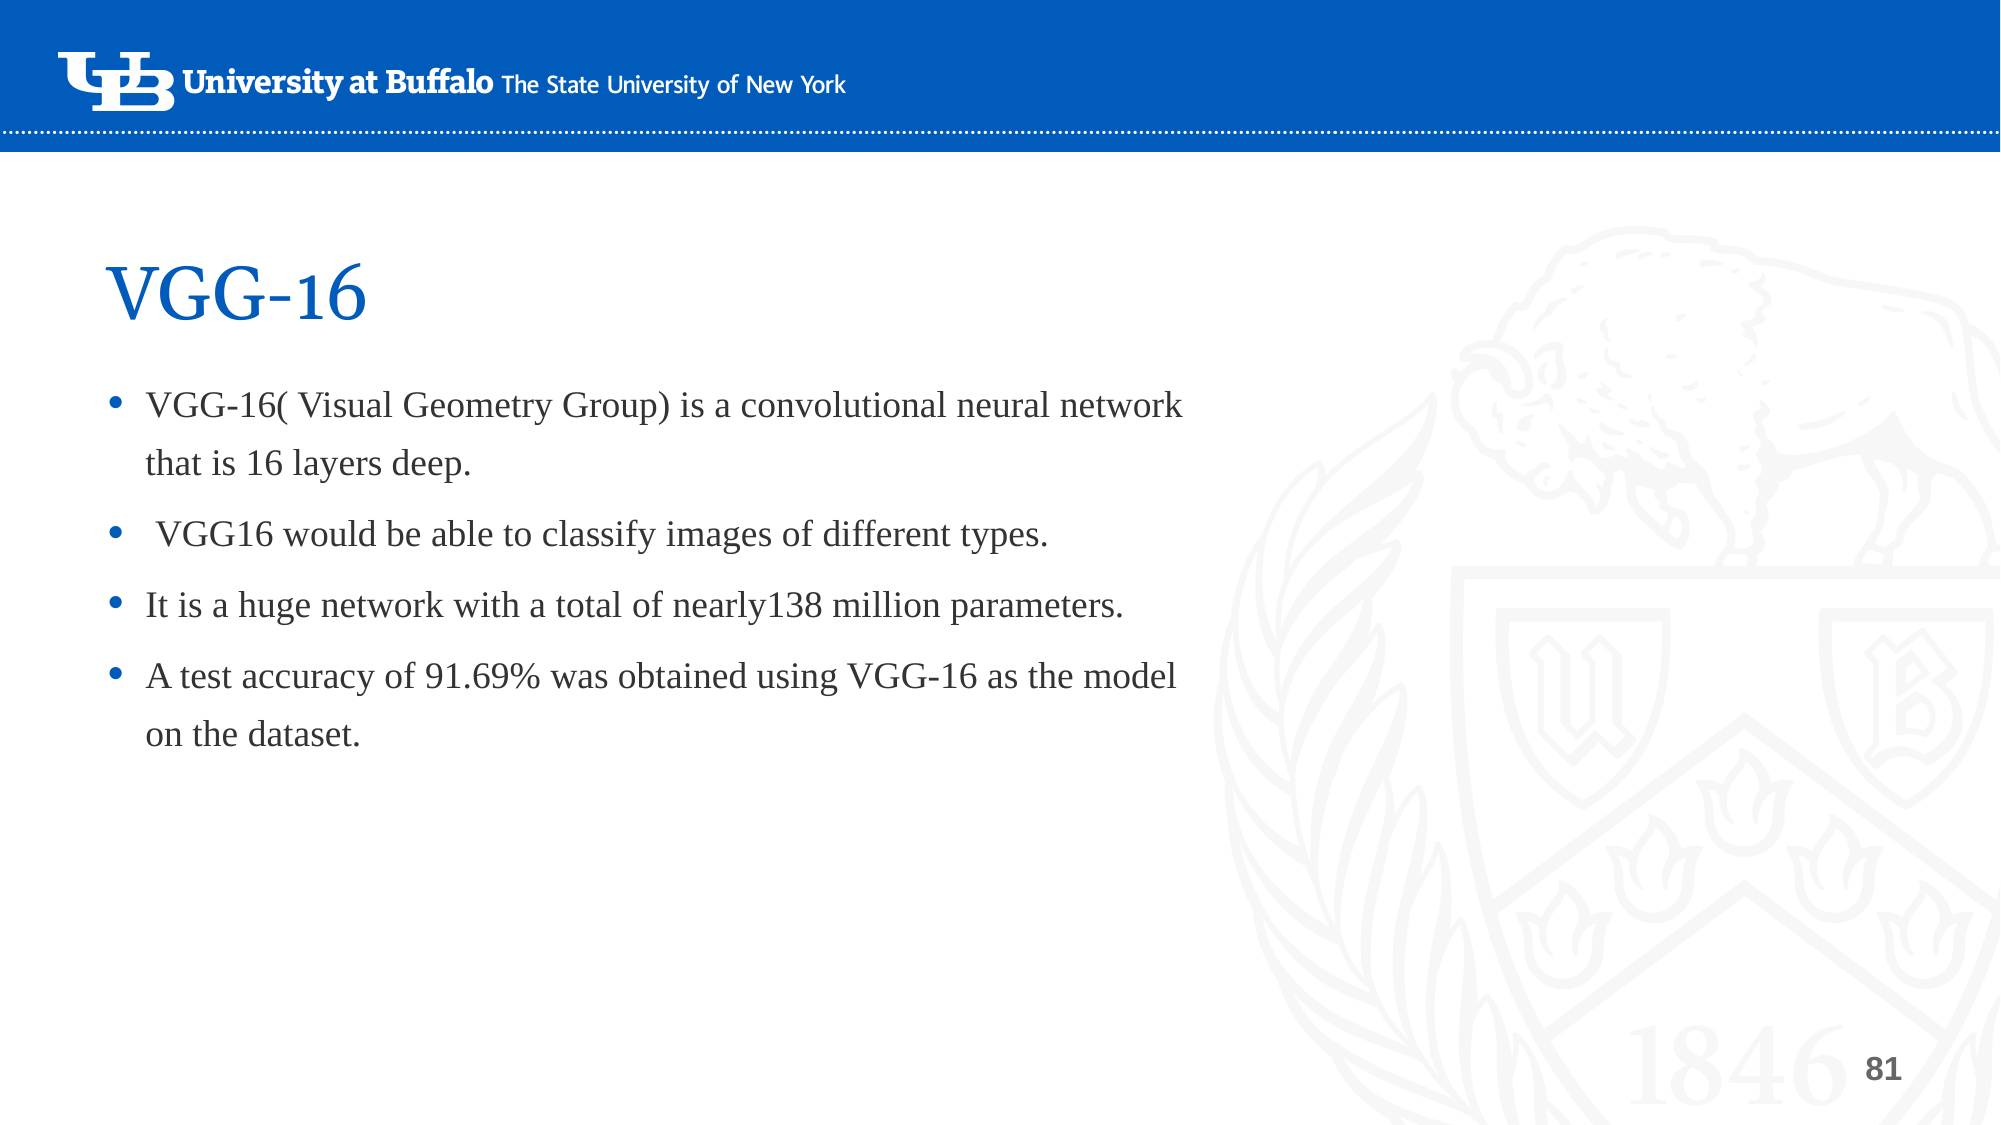

# VGG-16
VGG-16( Visual Geometry Group) is a convolutional neural network that is 16 layers deep.
 VGG16 would be able to classify images of different types.
It is a huge network with a total of nearly138 million parameters.
A test accuracy of 91.69% was obtained using VGG-16 as the model on the dataset.

81